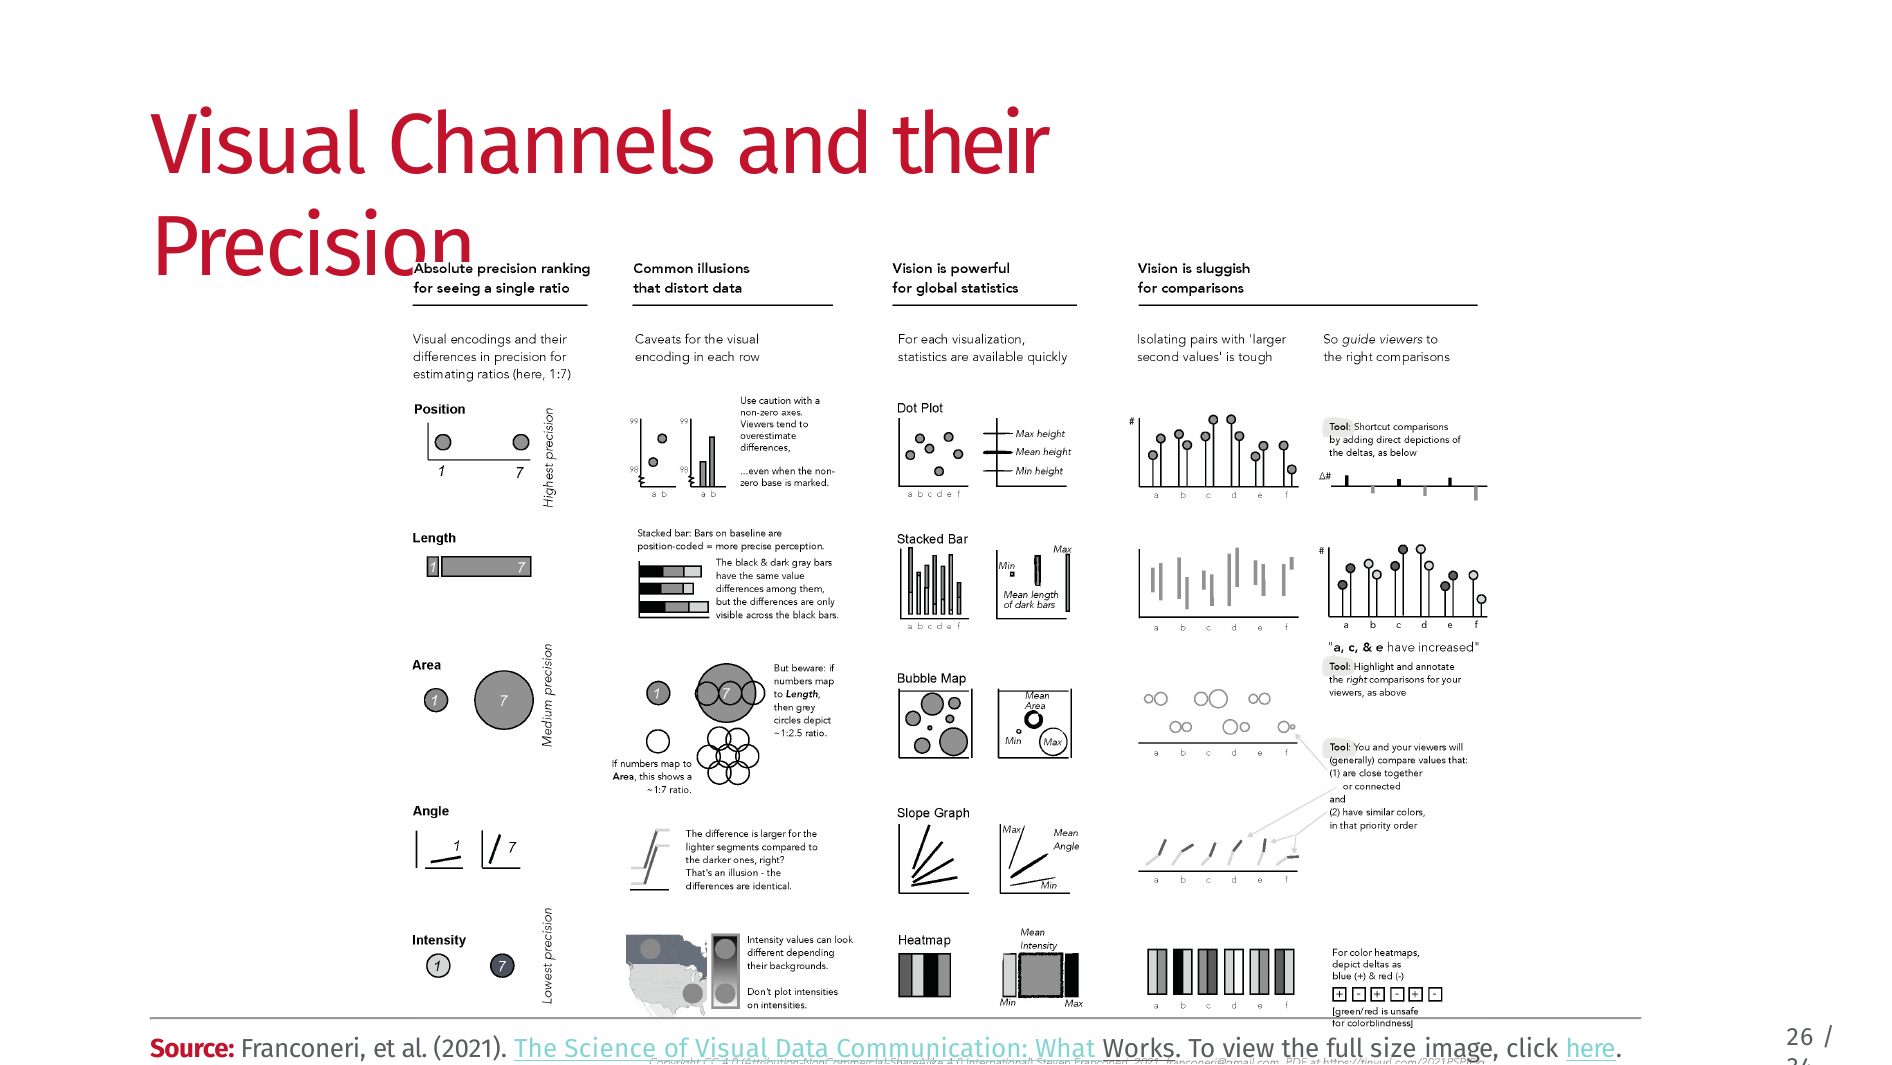

# Visual Channels and their Precision

26 / 34

Source: Franconeri, et al. (2021). The Science of Visual Data Communication: What Works. To view the full size image, click here.